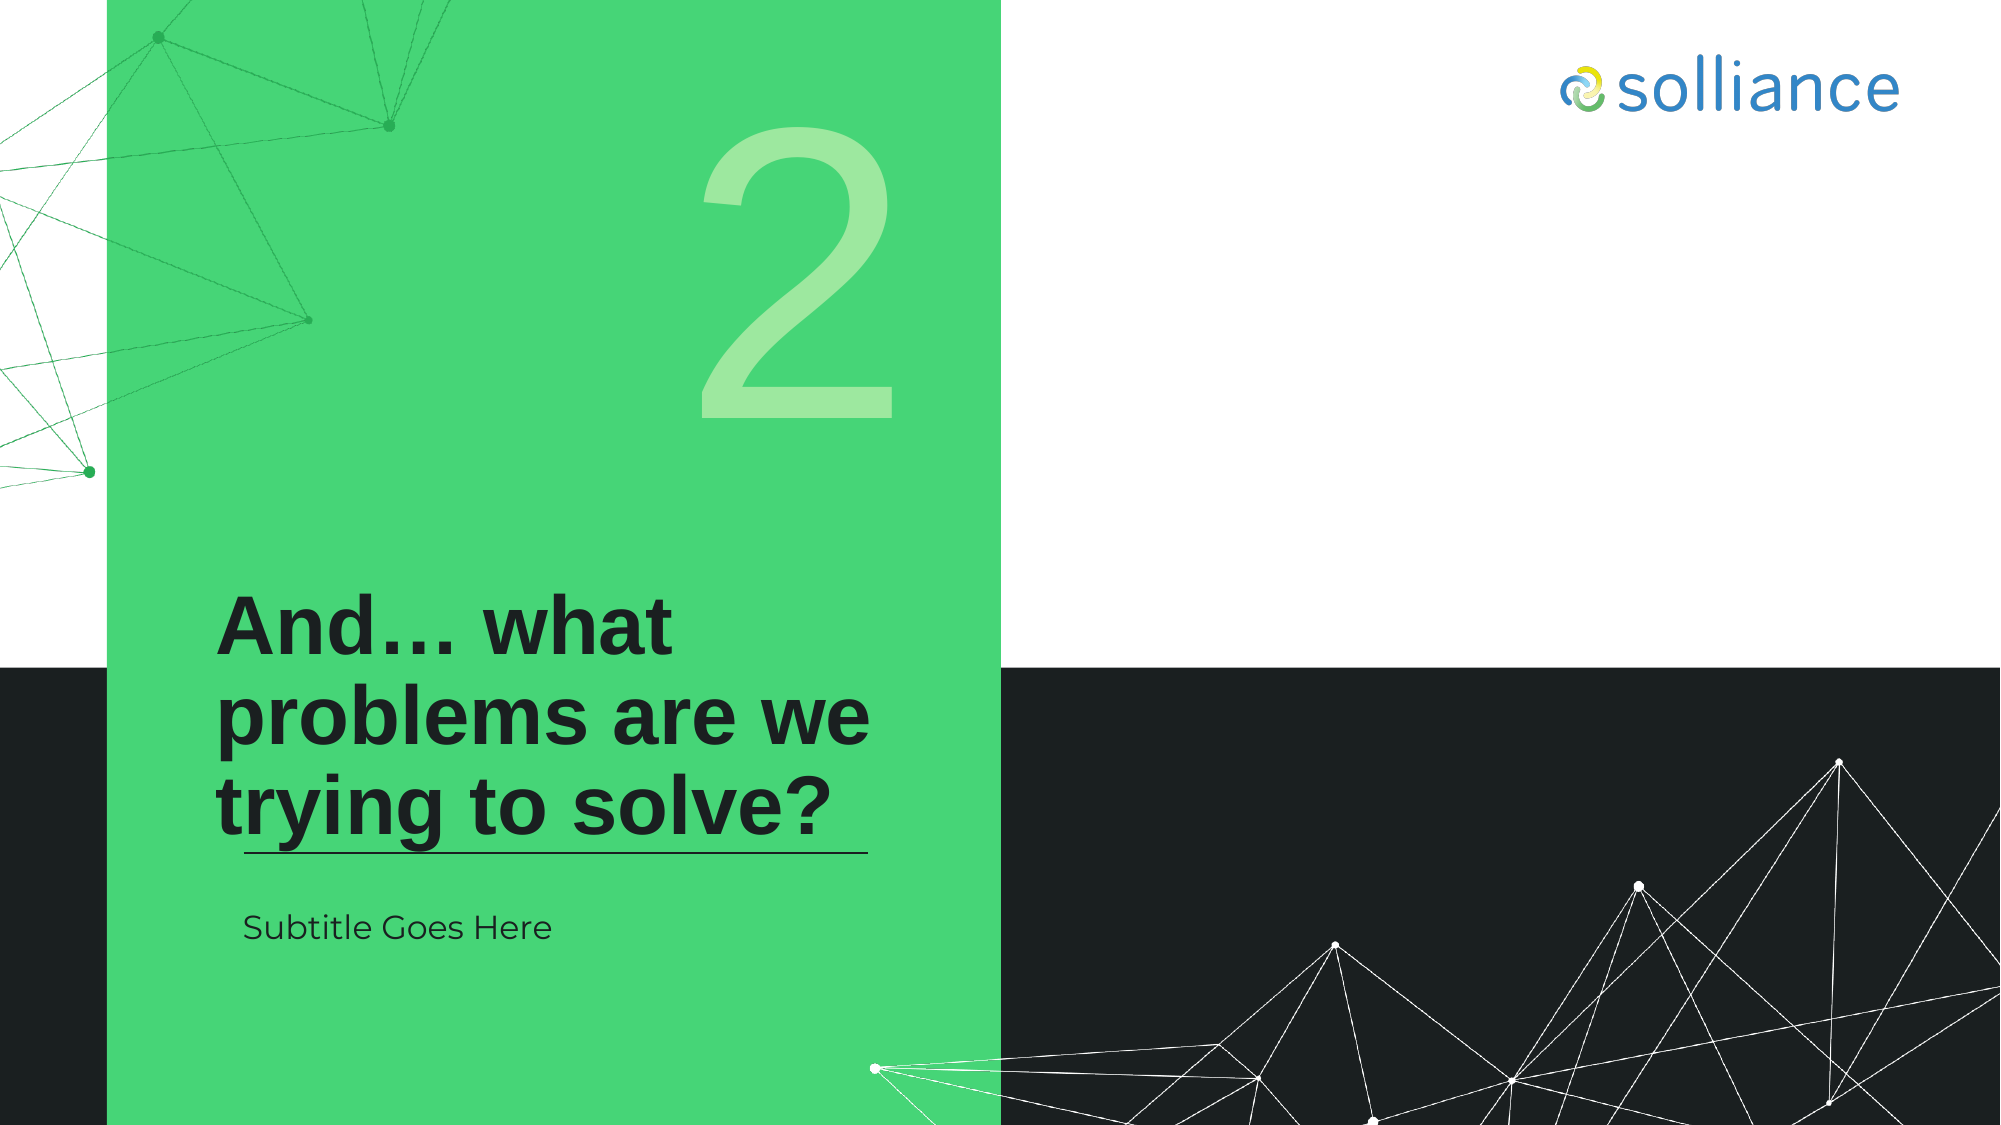

2
# And… what problems are we trying to solve?
Subtitle Goes Here